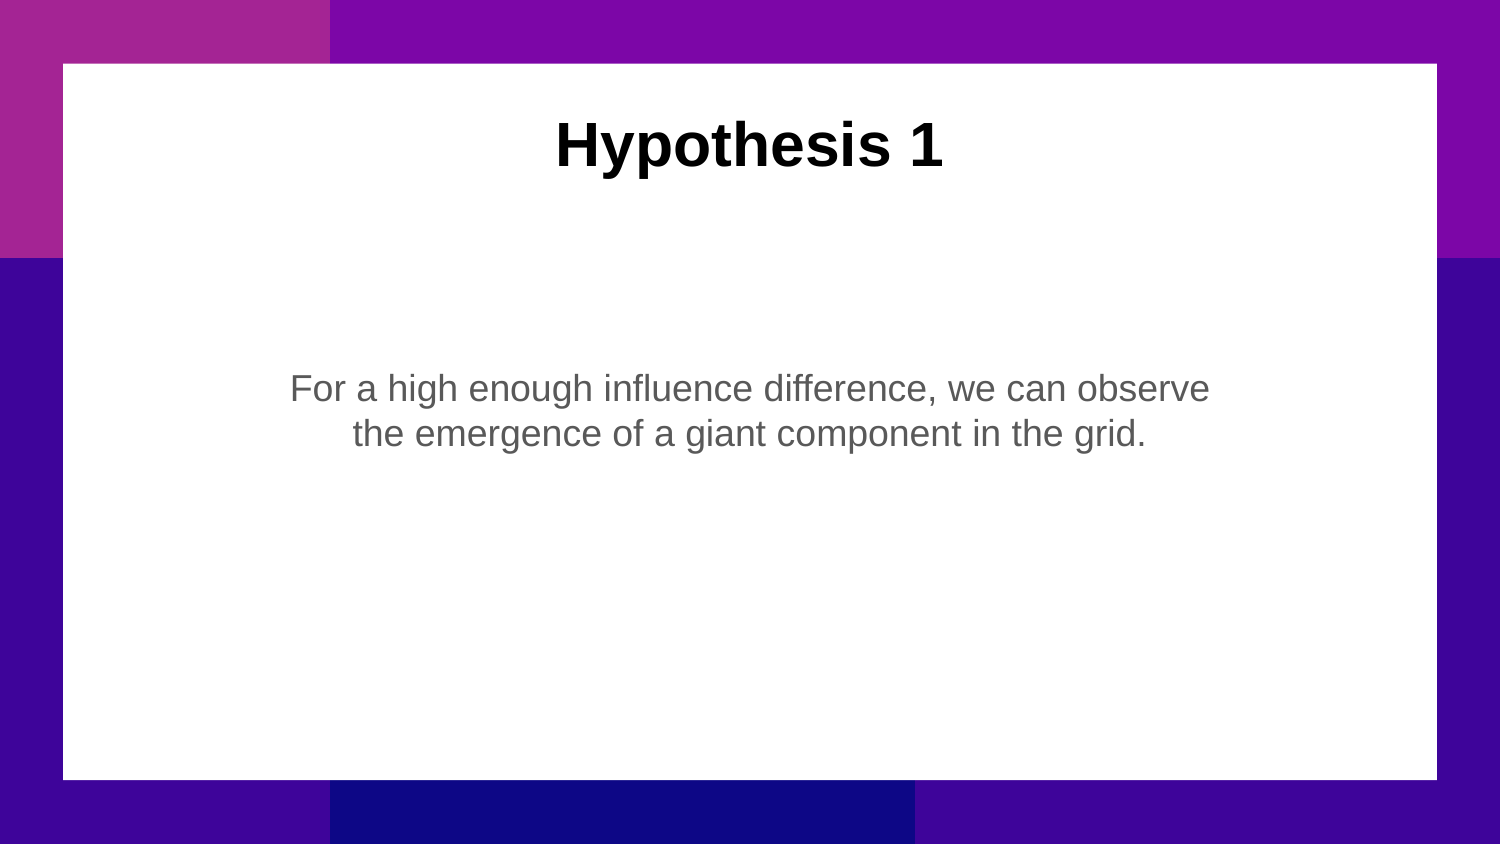

Hypothesis 1

For a high enough influence difference, we can observe
the emergence of a giant component in the grid.